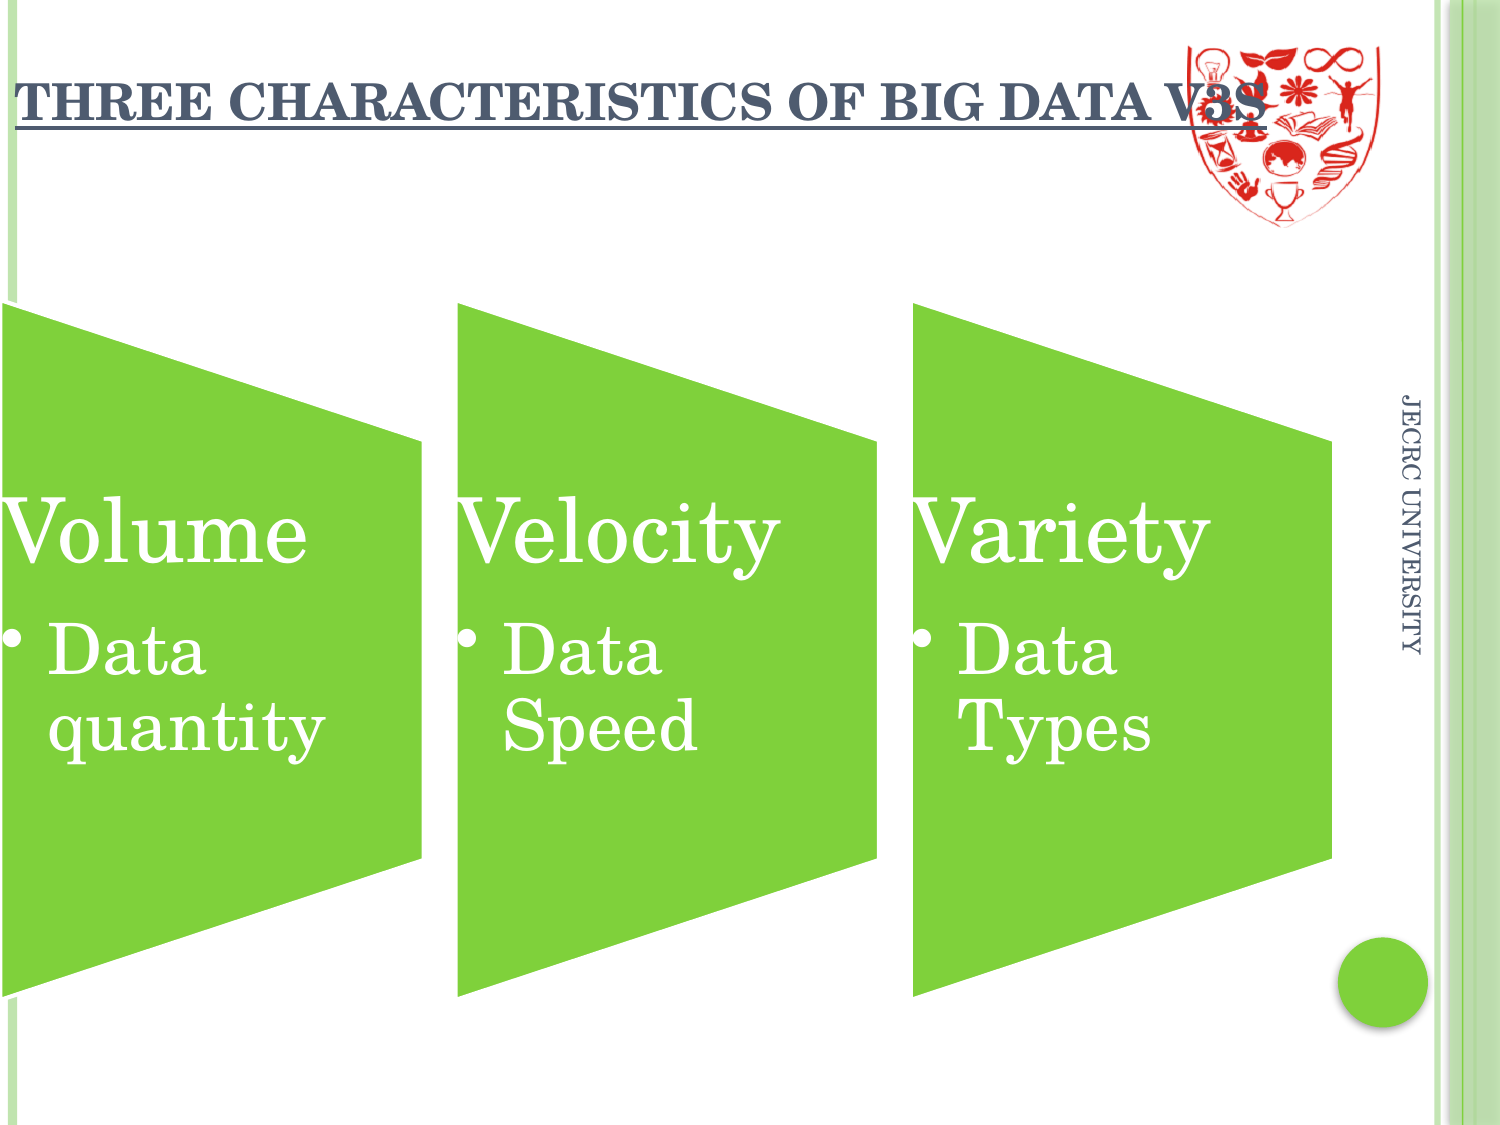

Three Characteristics of Big Data V3s
Volume
Data quantity

Velocity
Data Speed

Variety
Data Types

JECRC UNIVERSITY